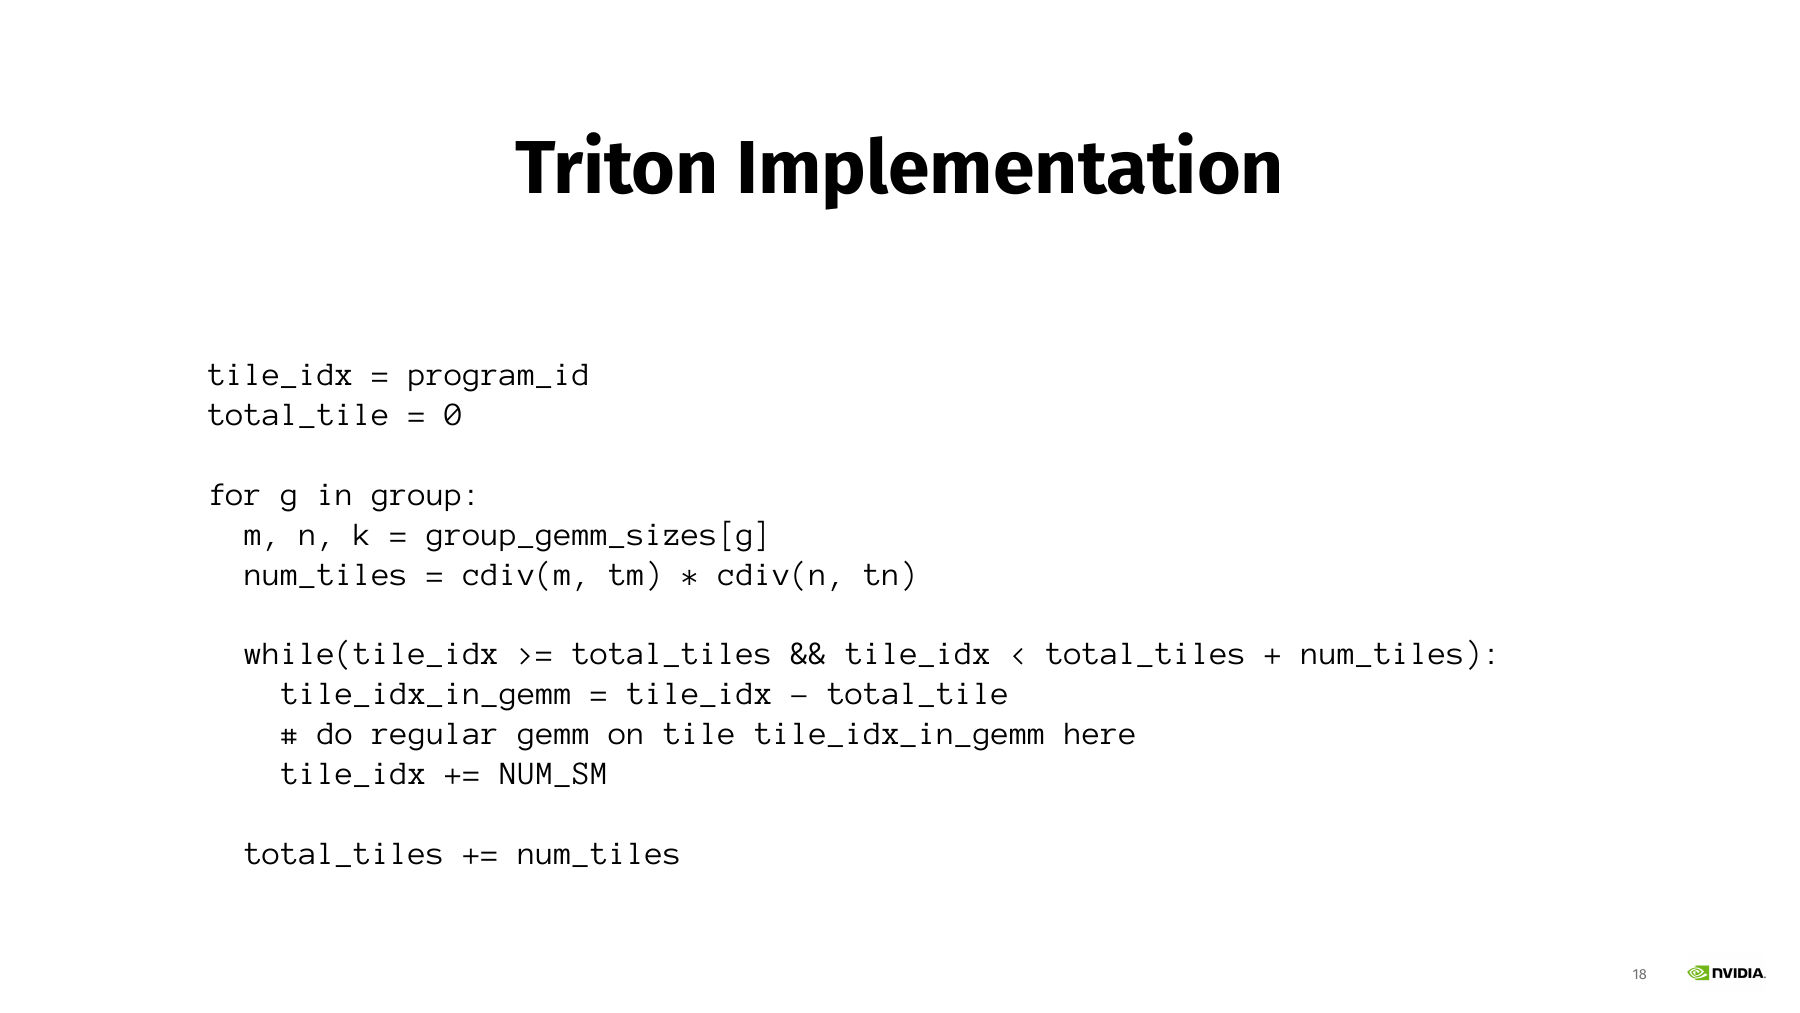

# Triton Implementation

tile_idx = program_id
total_tile = 0

for g in group:
  m, n, k = group_gemm_sizes[g]
  num_tiles = cdiv(m, tm) * cdiv(n, tn)

  while(tile_idx >= total_tiles && tile_idx < total_tiles + num_tiles):
    tile_idx_in_gemm = tile_idx – total_tile
    # do regular gemm on tile tile_idx_in_gemm here
    tile_idx += NUM_SM

  total_tiles += num_tiles